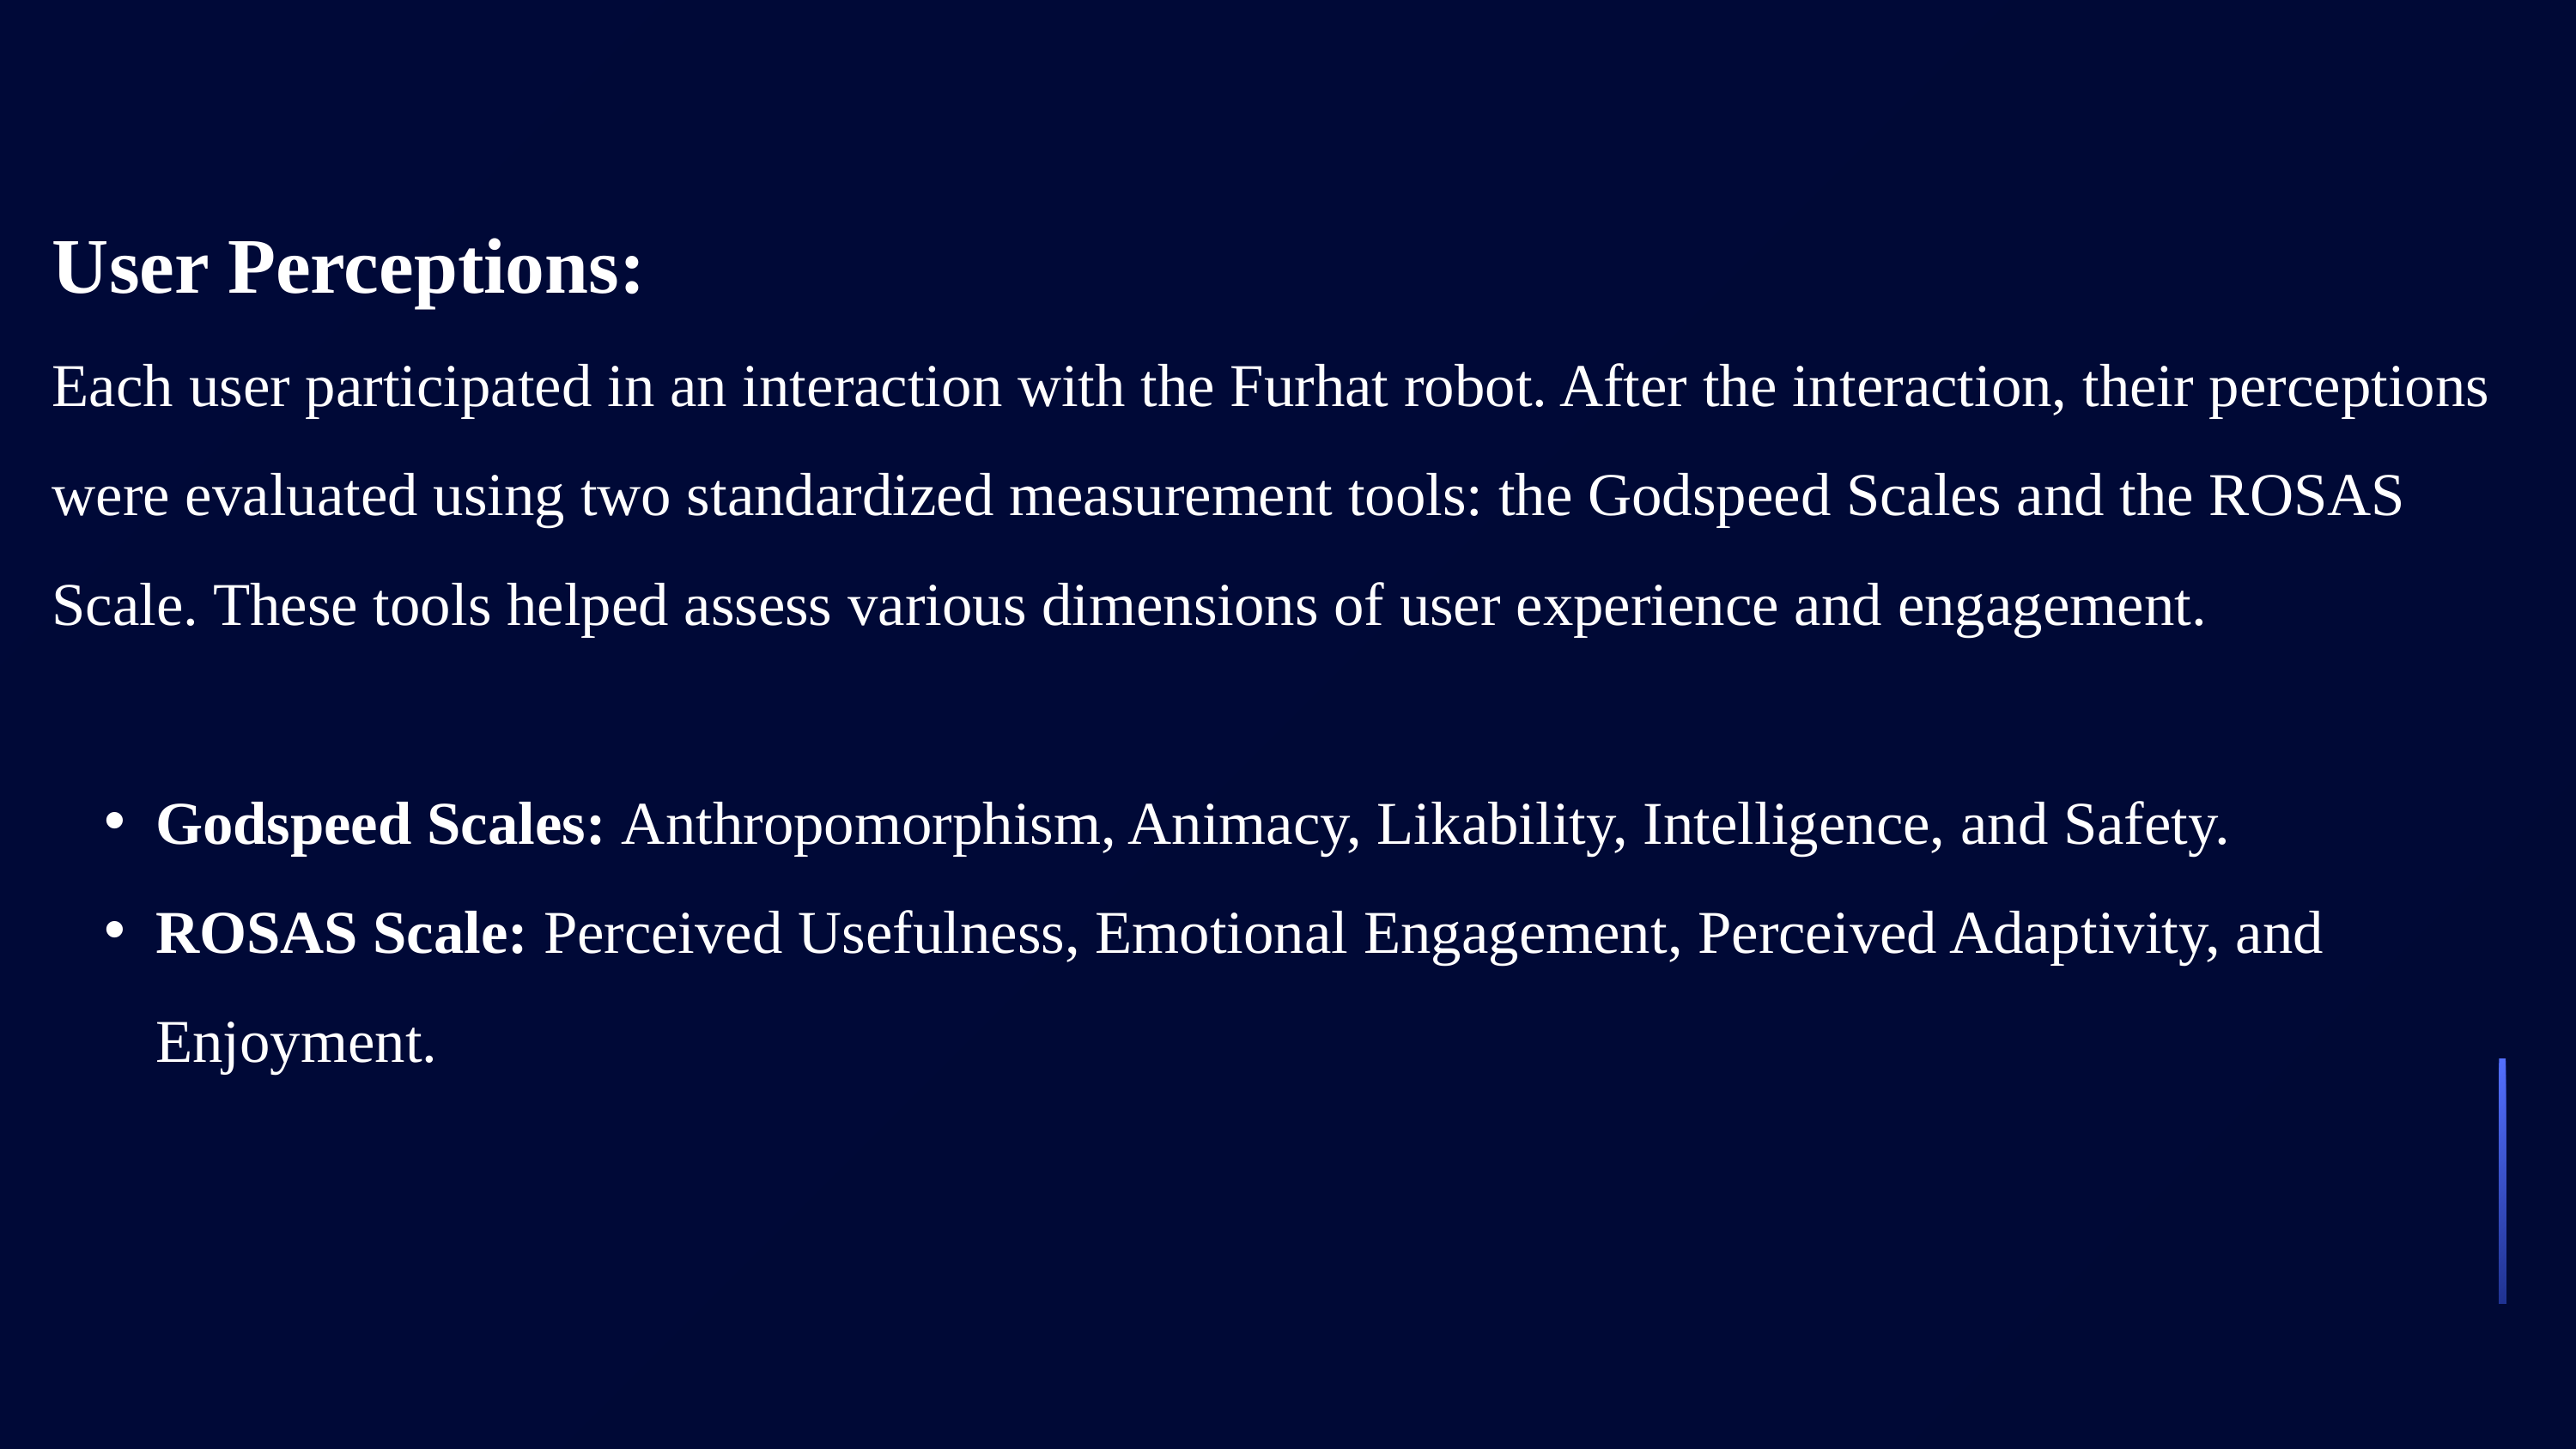

User Perceptions:
Each user participated in an interaction with the Furhat robot. After the interaction, their perceptions were evaluated using two standardized measurement tools: the Godspeed Scales and the ROSAS Scale. These tools helped assess various dimensions of user experience and engagement.

Godspeed Scales: Anthropomorphism, Animacy, Likability, Intelligence, and Safety.
ROSAS Scale: Perceived Usefulness, Emotional Engagement, Perceived Adaptivity, and Enjoyment.